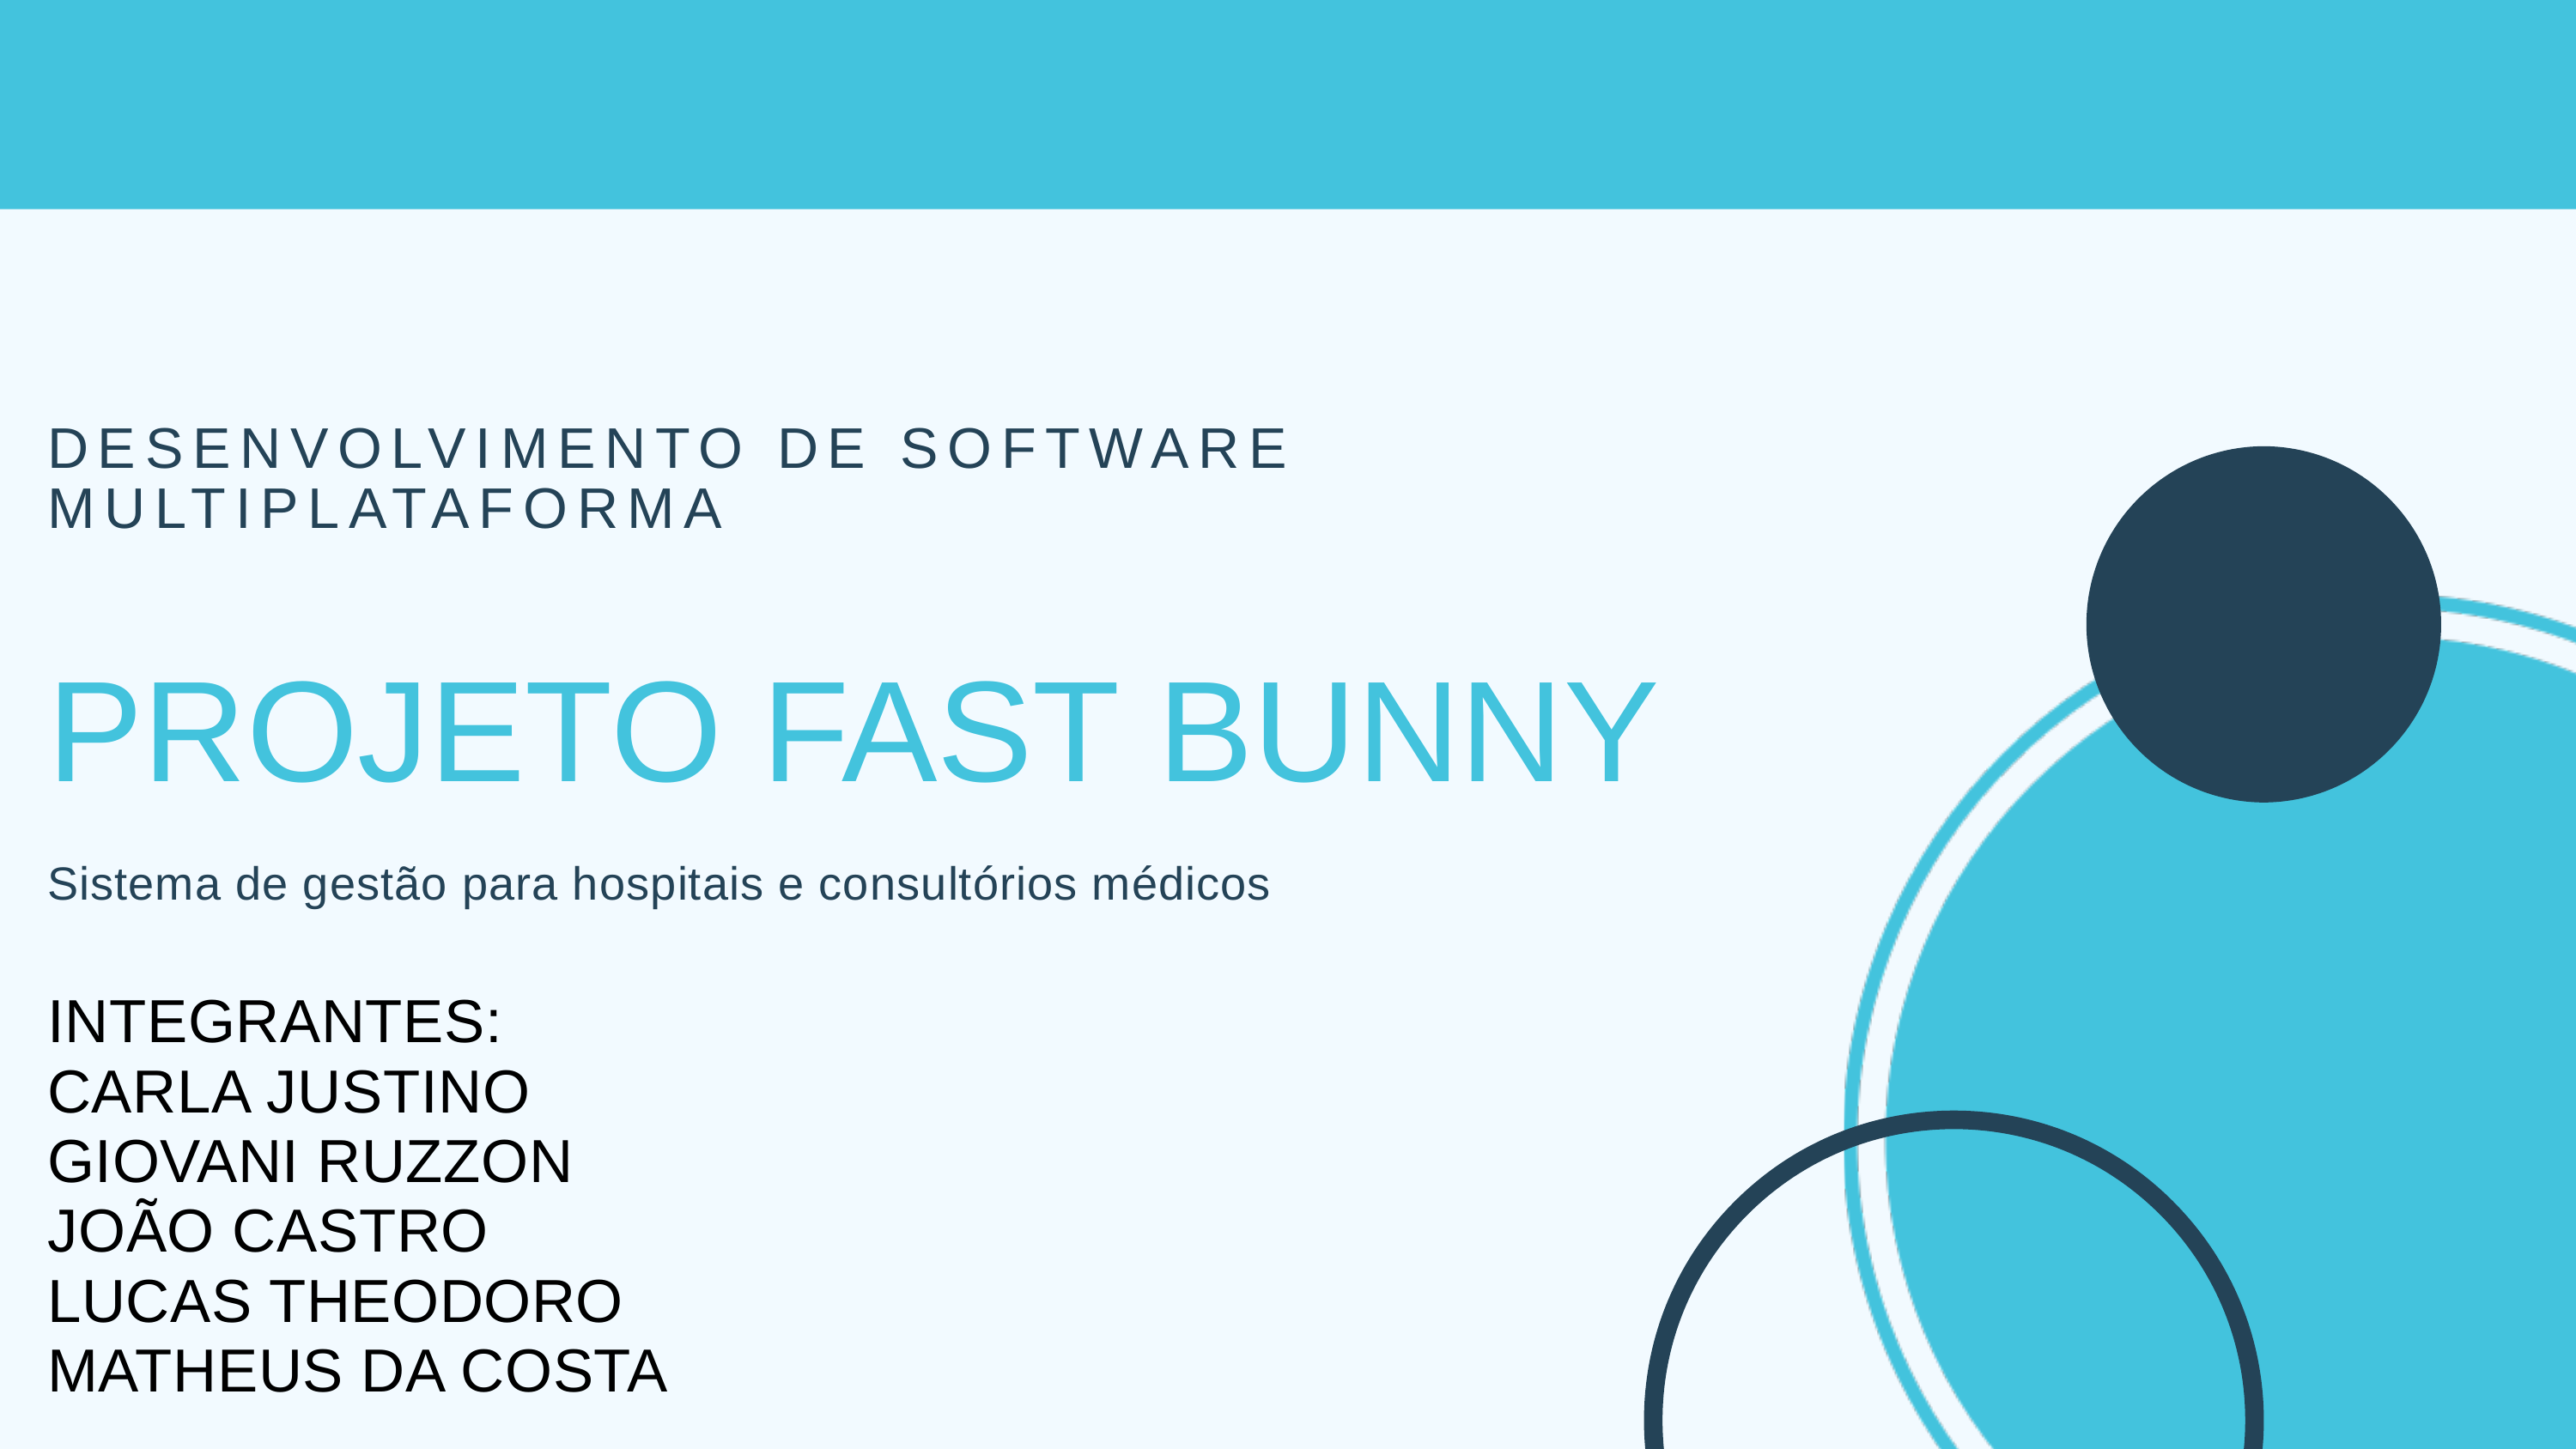

DESENVOLVIMENTO DE SOFTWARE MULTIPLATAFORMA
PROJETO FAST BUNNY
Sistema de gestão para hospitais e consultórios médicos

INTEGRANTES:
CARLA JUSTINO
GIOVANI RUZZON
JOÃO CASTRO
LUCAS THEODORO
MATHEUS DA COSTA